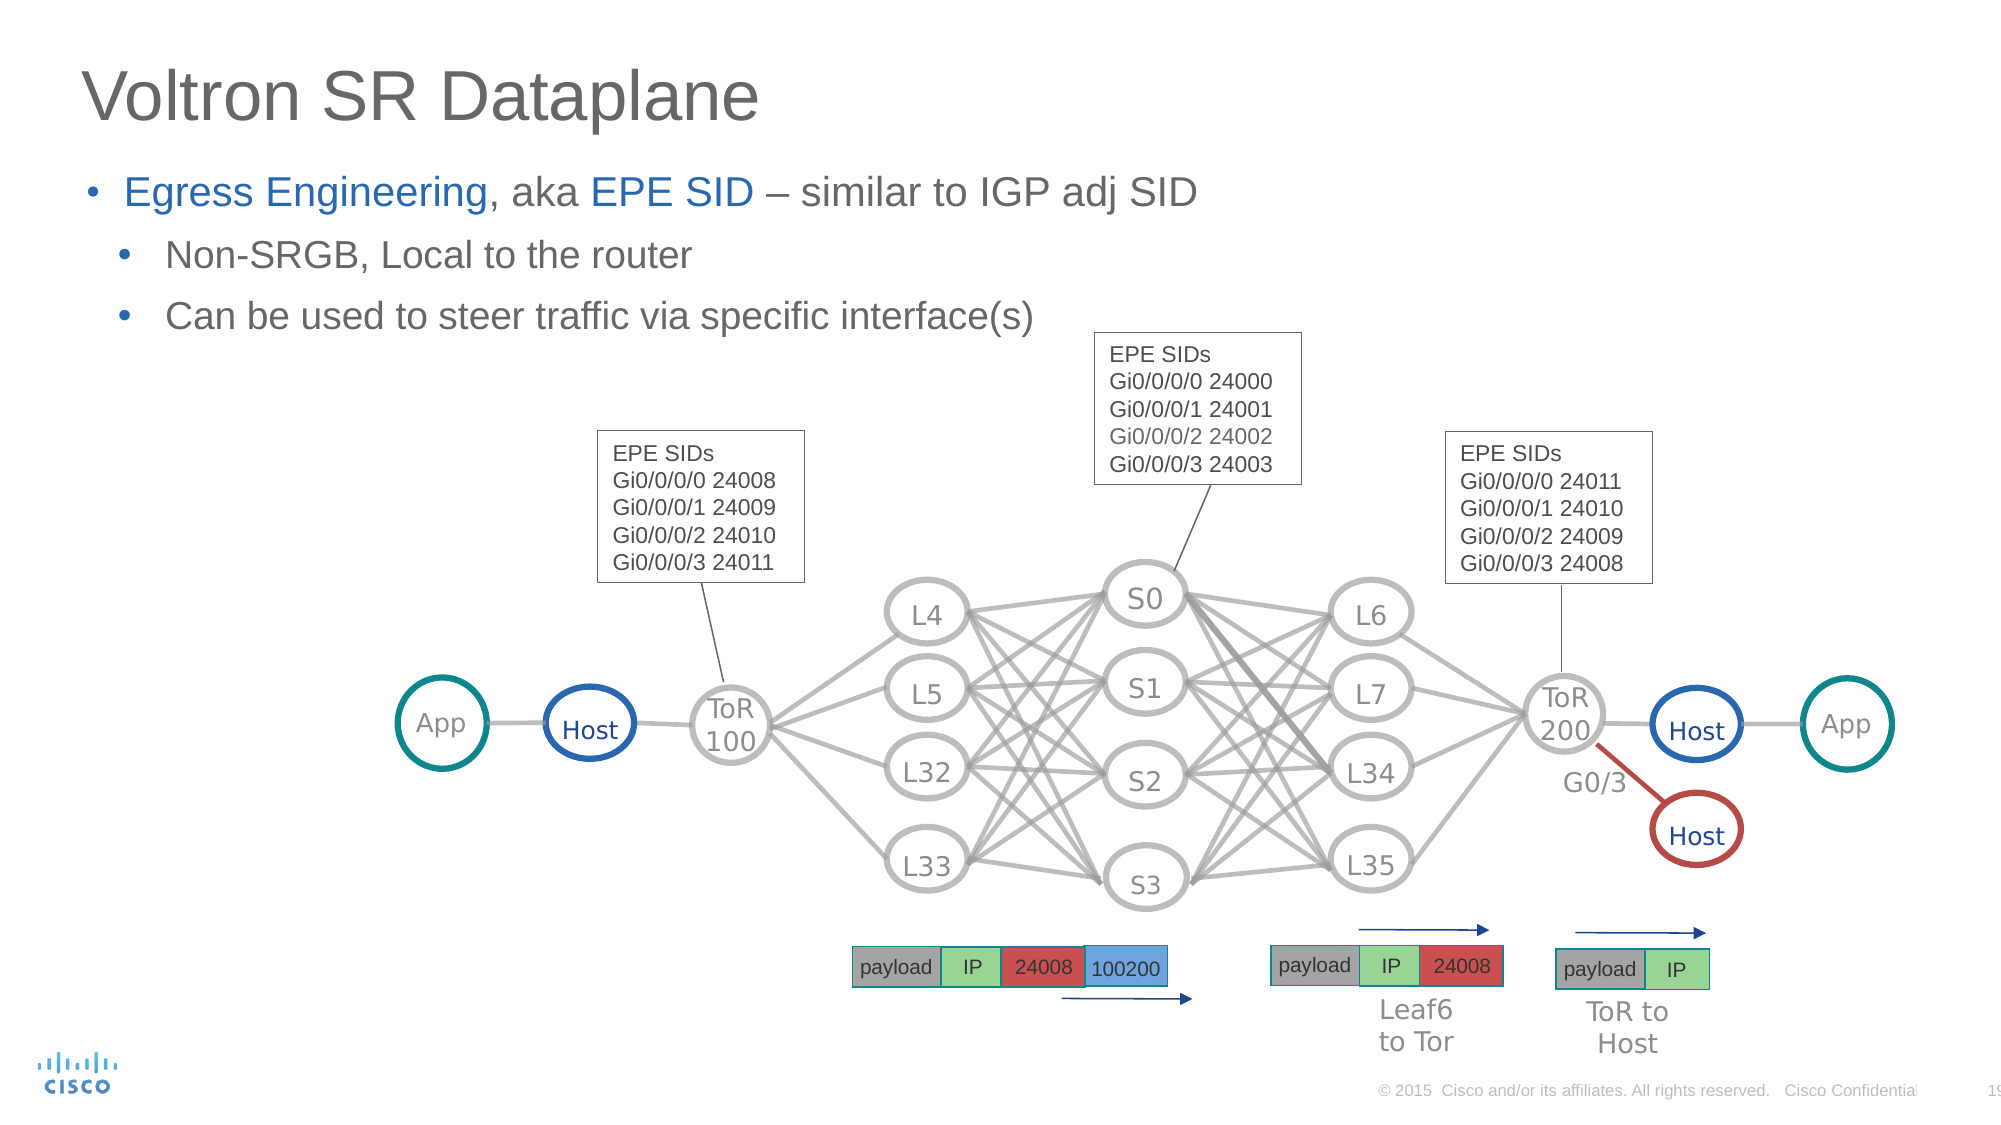

# Voltron SR Dataplane
Egress Engineering, aka EPE SID – similar to IGP adj SID
Non-SRGB, Local to the router
Can be used to steer traffic via specific interface(s)
EPE SIDs
Gi0/0/0/0 24000
Gi0/0/0/1 24001
Gi0/0/0/2 24002
Gi0/0/0/3 24003
EPE SIDs
Gi0/0/0/0 24008
Gi0/0/0/1 24009
Gi0/0/0/2 24010
Gi0/0/0/3 24011
EPE SIDs
Gi0/0/0/0 24011
Gi0/0/0/1 24010
Gi0/0/0/2 24009
Gi0/0/0/3 24008

S0

L4

L6

S1

L5

L7
ToR
200

App

App
ToR100

Host

Host

L32

L34

S2
G0/3

Host

L33

L35

S3
payload
IP
24008

payload
IP
24008

100200
payload
IP

Leaf6 to Tor
ToR to Host